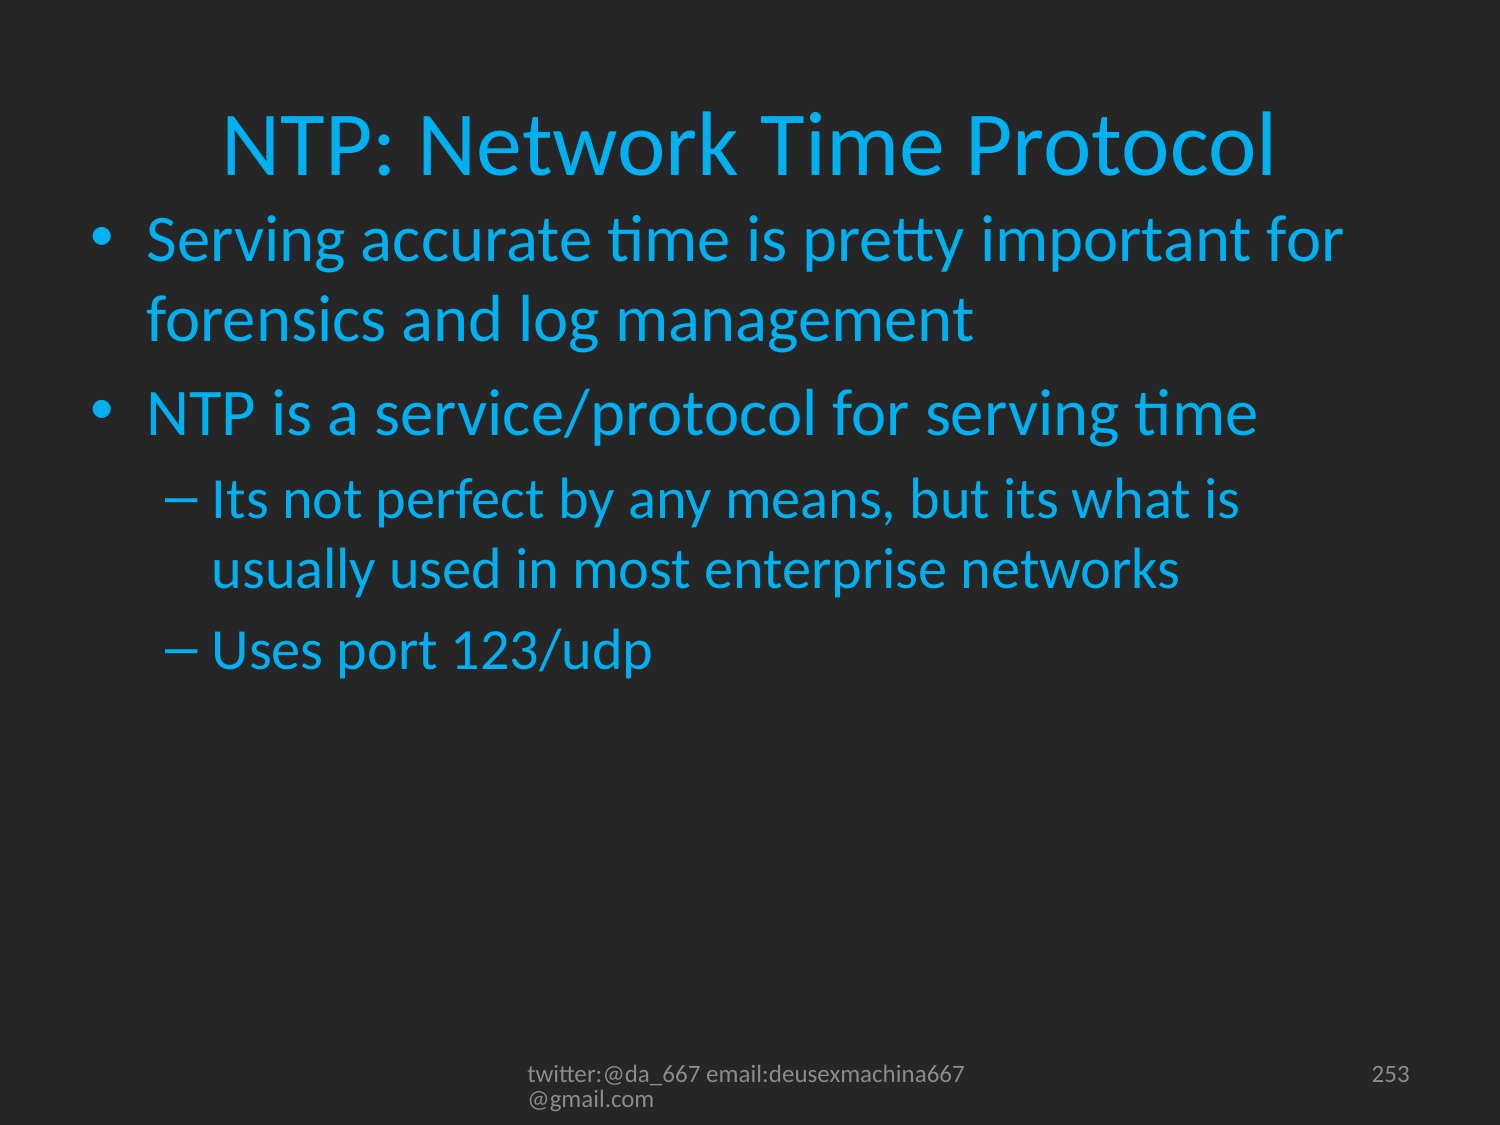

# NTP: Network Time Protocol
Serving accurate time is pretty important for forensics and log management
NTP is a service/protocol for serving time
Its not perfect by any means, but its what is usually used in most enterprise networks
Uses port 123/udp
twitter:@da_667 email:deusexmachina667@gmail.com
253